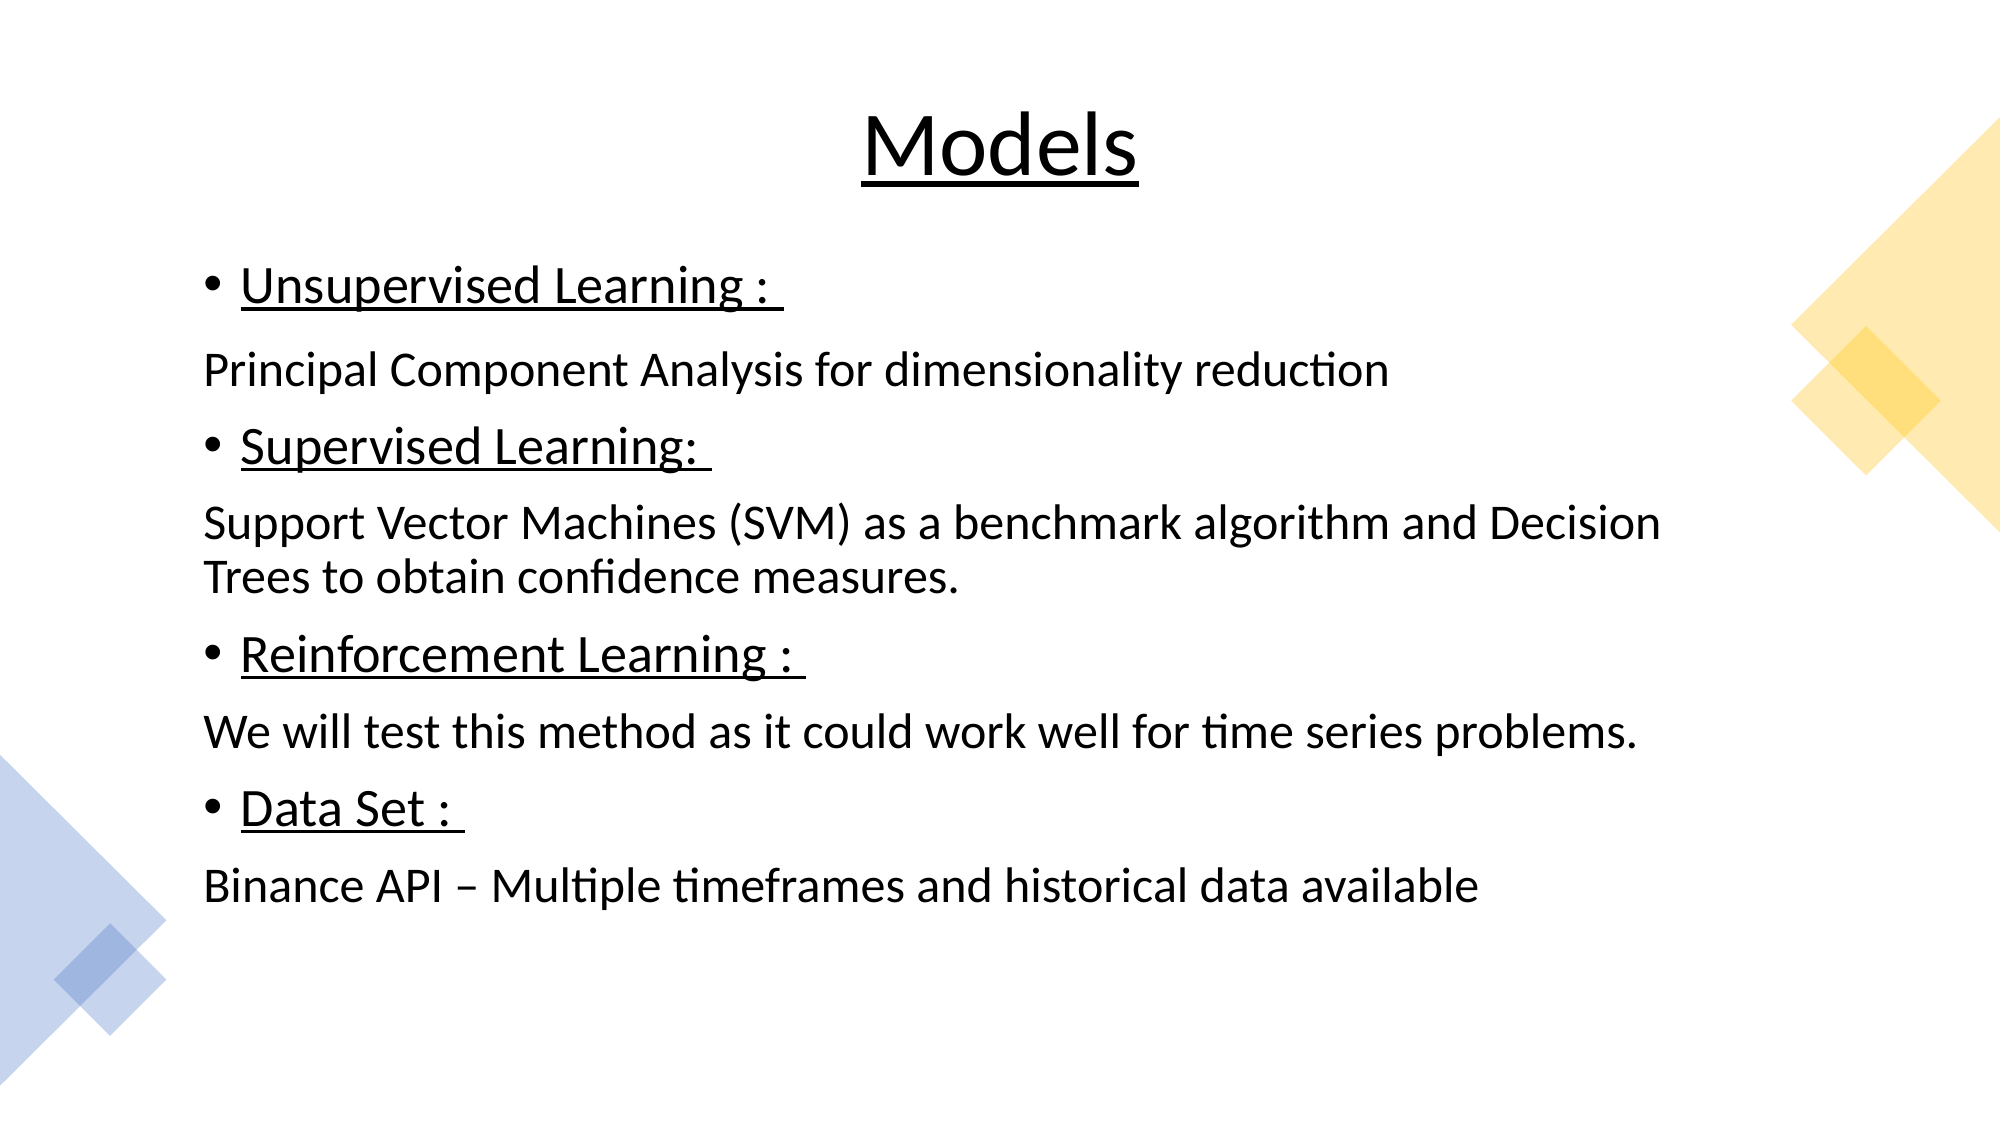

# Models

Unsupervised Learning :
Principal Component Analysis for dimensionality reduction
Supervised Learning:
Support Vector Machines (SVM) as a benchmark algorithm and Decision Trees to obtain confidence measures.
Reinforcement Learning :
We will test this method as it could work well for time series problems.
Data Set :
Binance API – Multiple timeframes and historical data available